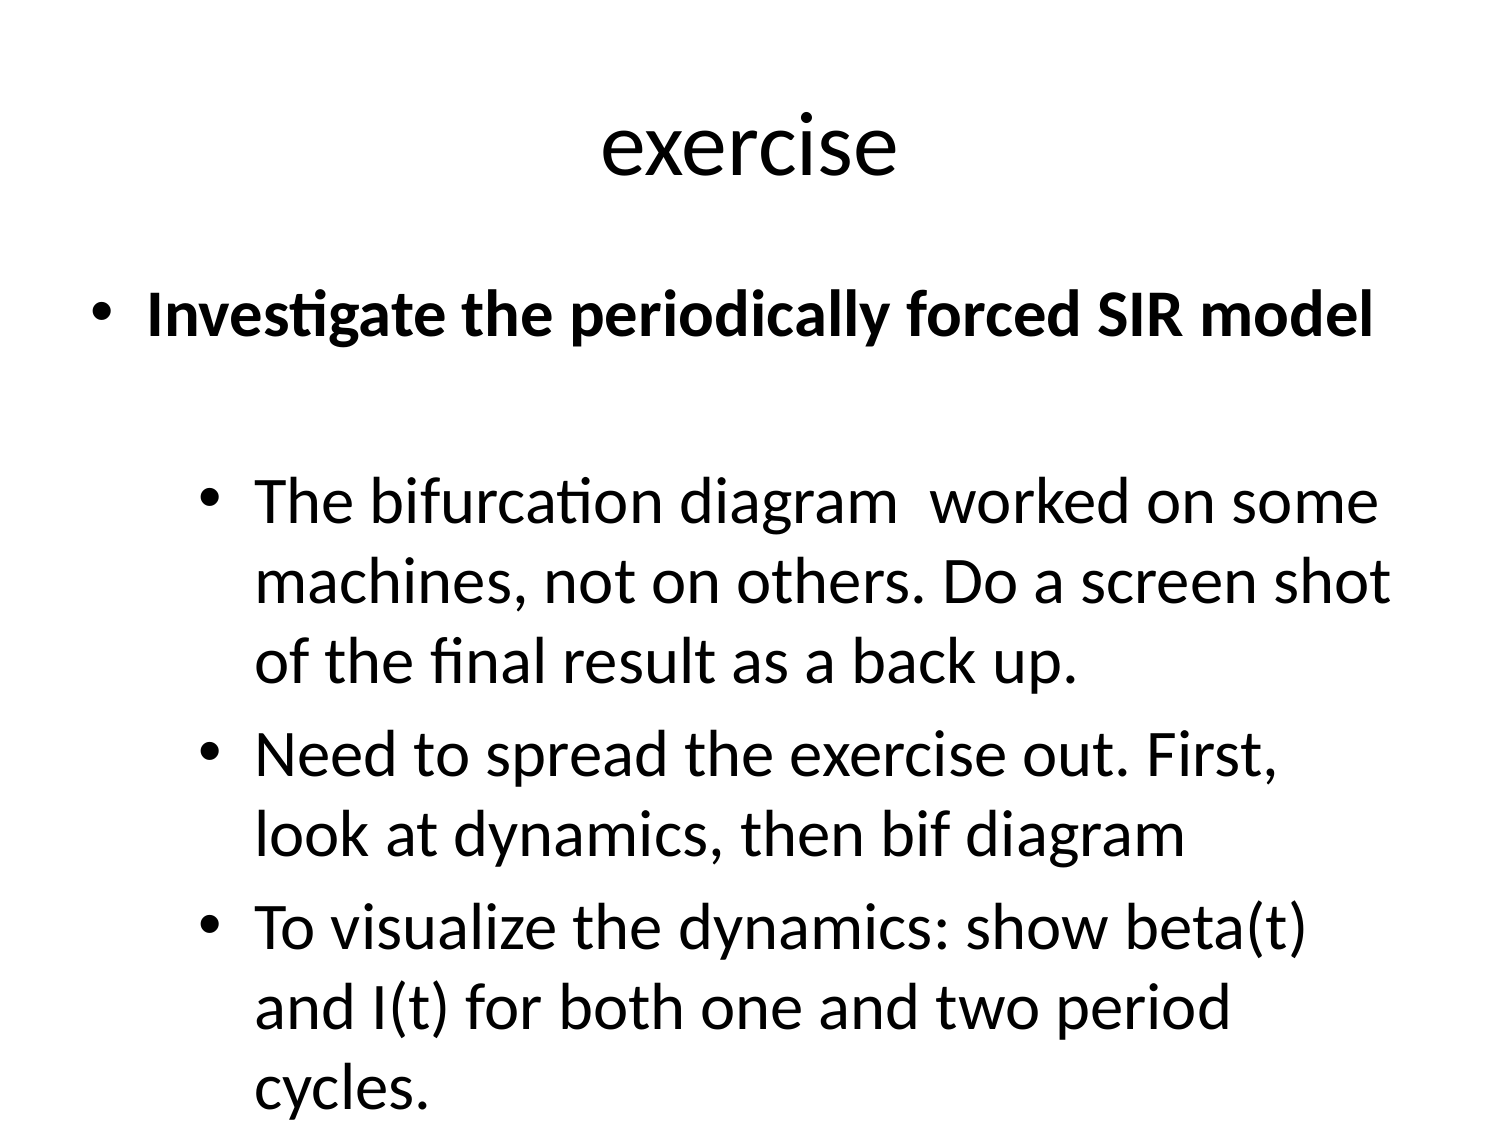

# exercise
Investigate the periodically forced SIR model

The bifurcation diagram  worked on some machines, not on others. Do a screen shot of the final result as a back up.
Need to spread the exercise out. First, look at dynamics, then bif diagram
To visualize the dynamics: show beta(t) and I(t) for both one and two period cycles.